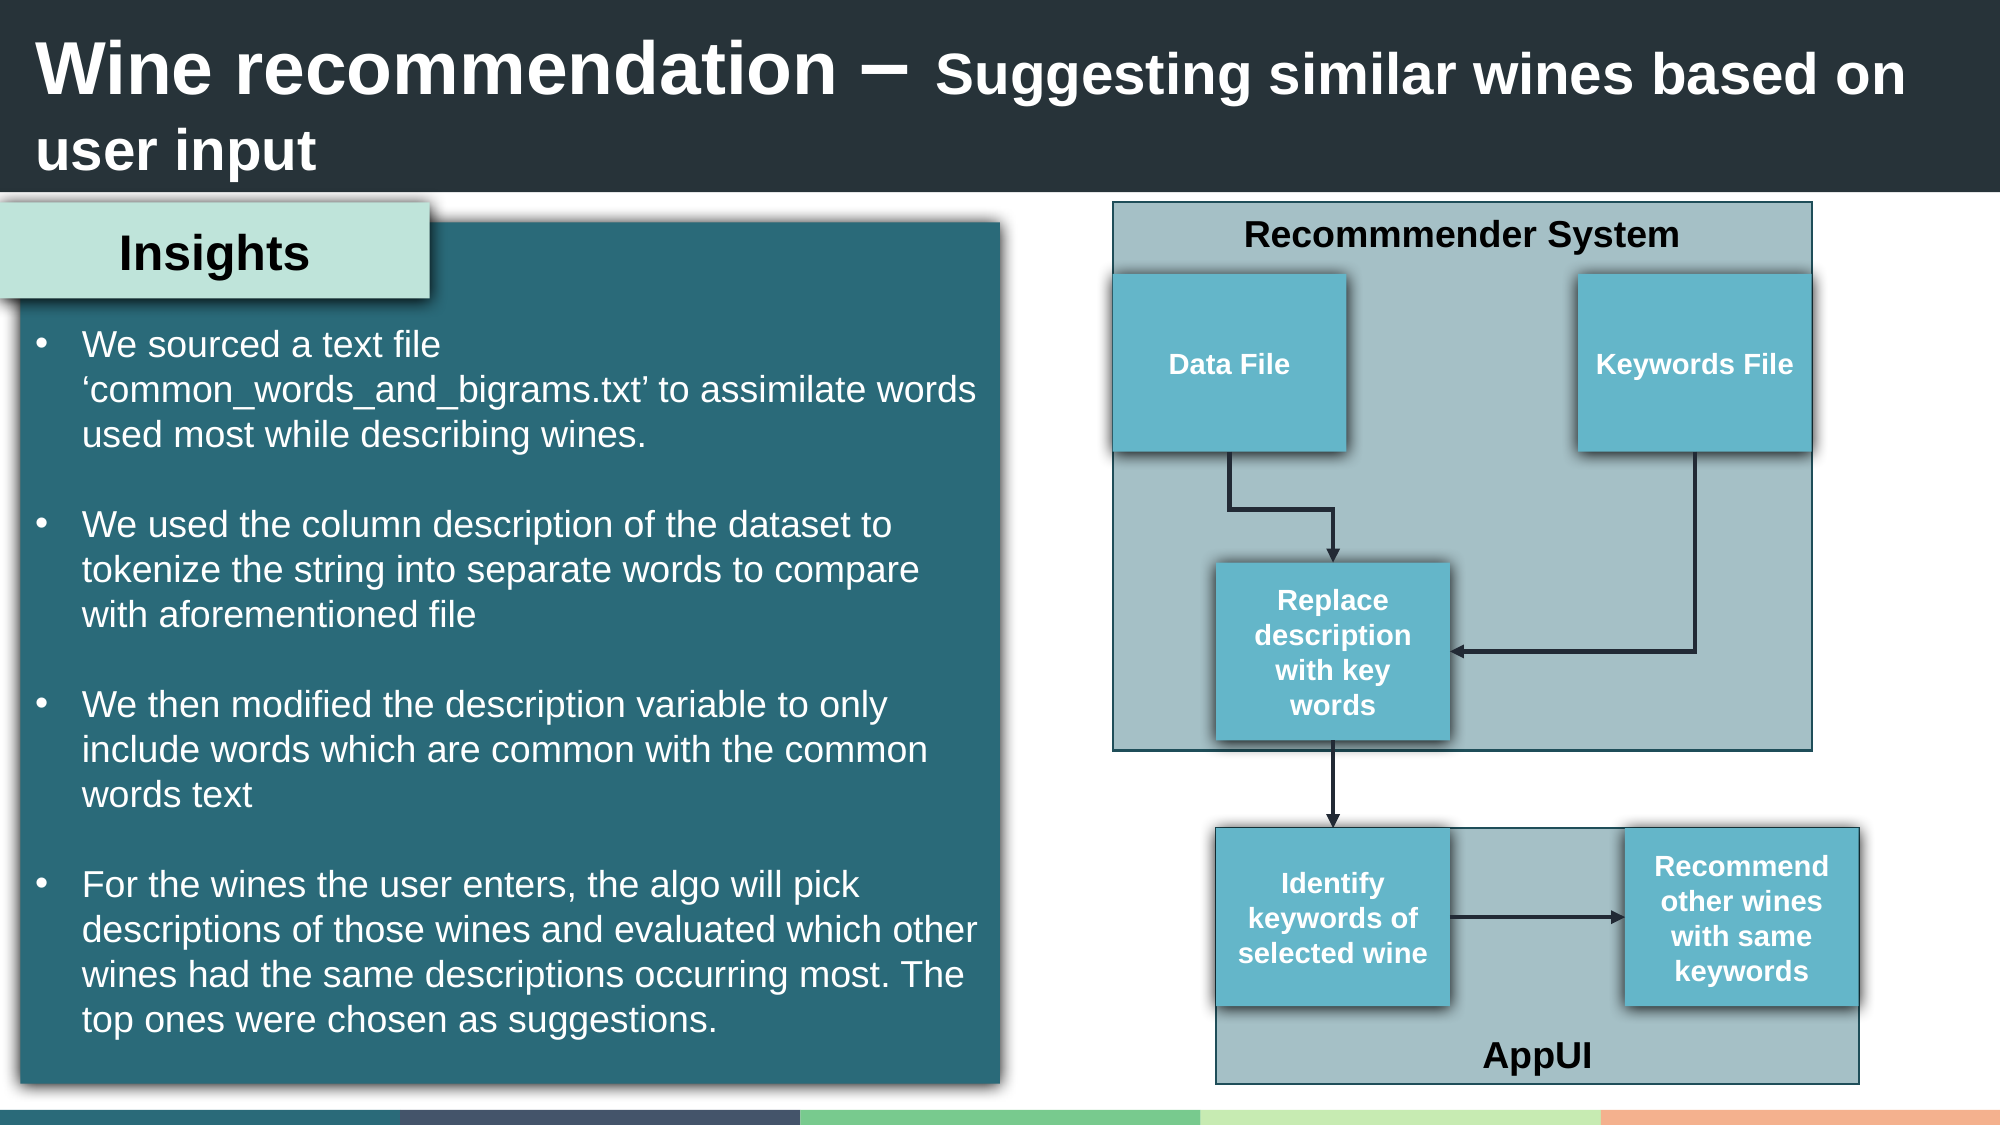

Wine recommendation – Suggesting similar wines based on user input
Insights
Recommmender System

We sourced a text file ‘common_words_and_bigrams.txt’ to assimilate words used most while describing wines.

We used the column description of the dataset to tokenize the string into separate words to compare with aforementioned file

We then modified the description variable to only include words which are common with the common words text

For the wines the user enters, the algo will pick descriptions of those wines and evaluated which other wines had the same descriptions occurring most. The top ones were chosen as suggestions.

Keywords File
Data File
Replace description with key words
AppUI
Recommend other wines with same keywords
Identify keywords of selected wine